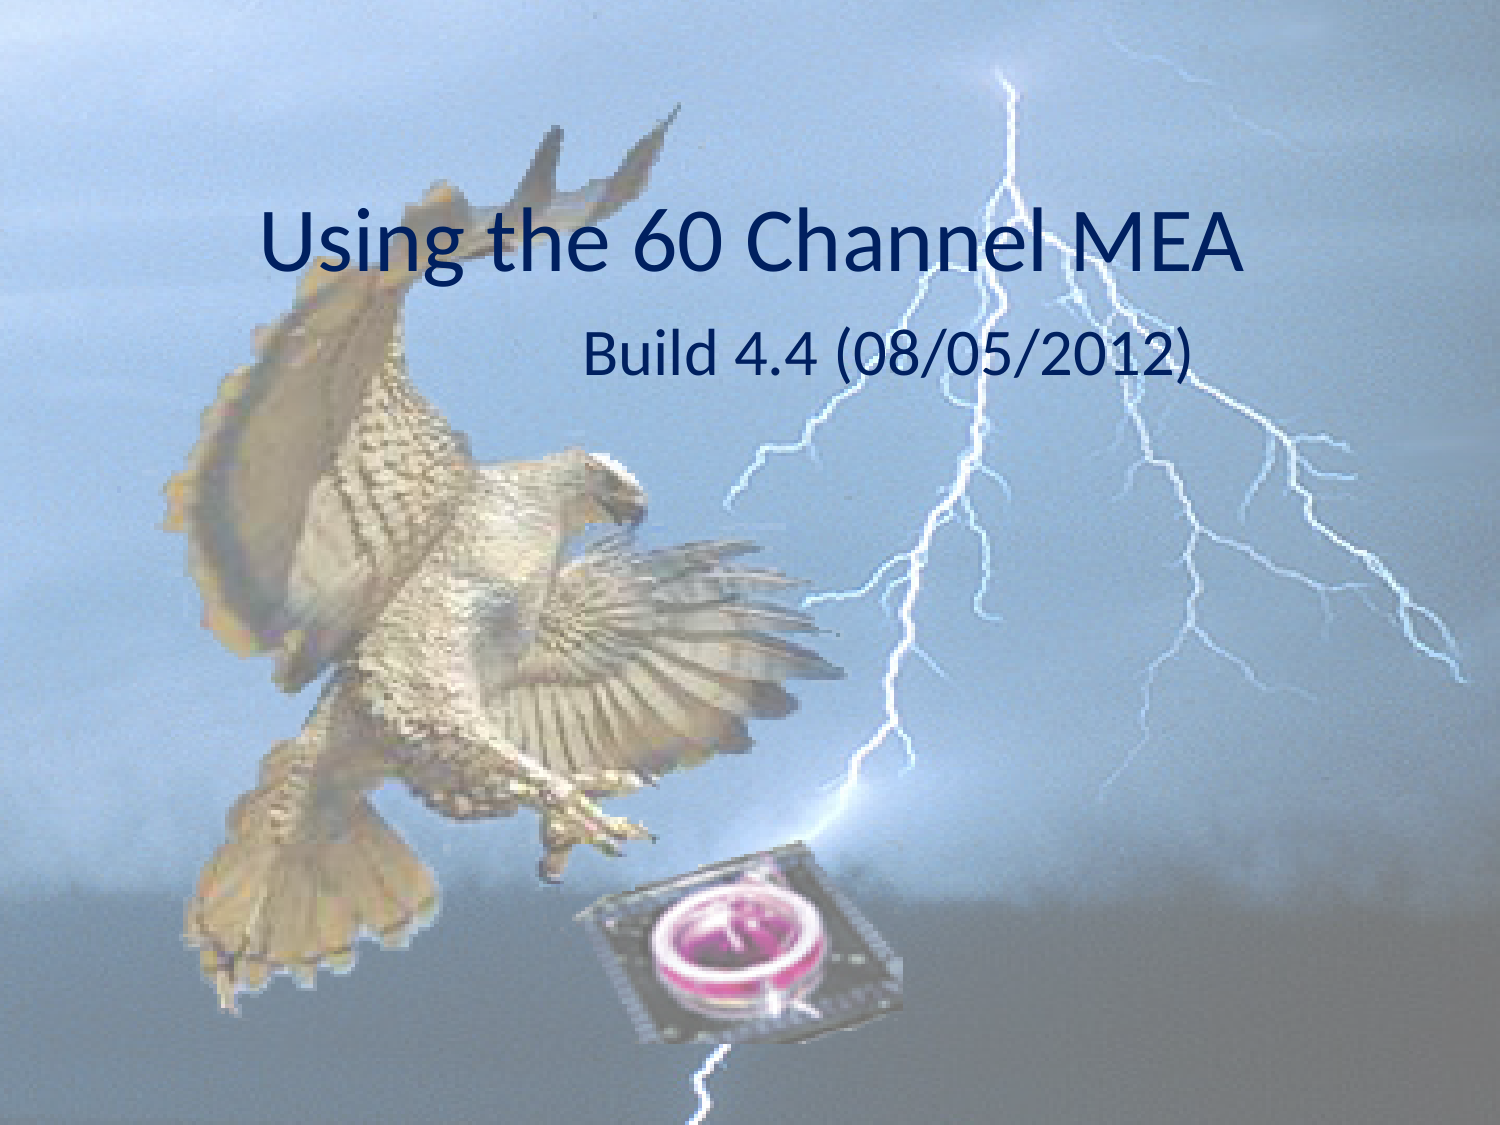

# Using the 60 Channel MEA
Build 4.4 (08/05/2012)